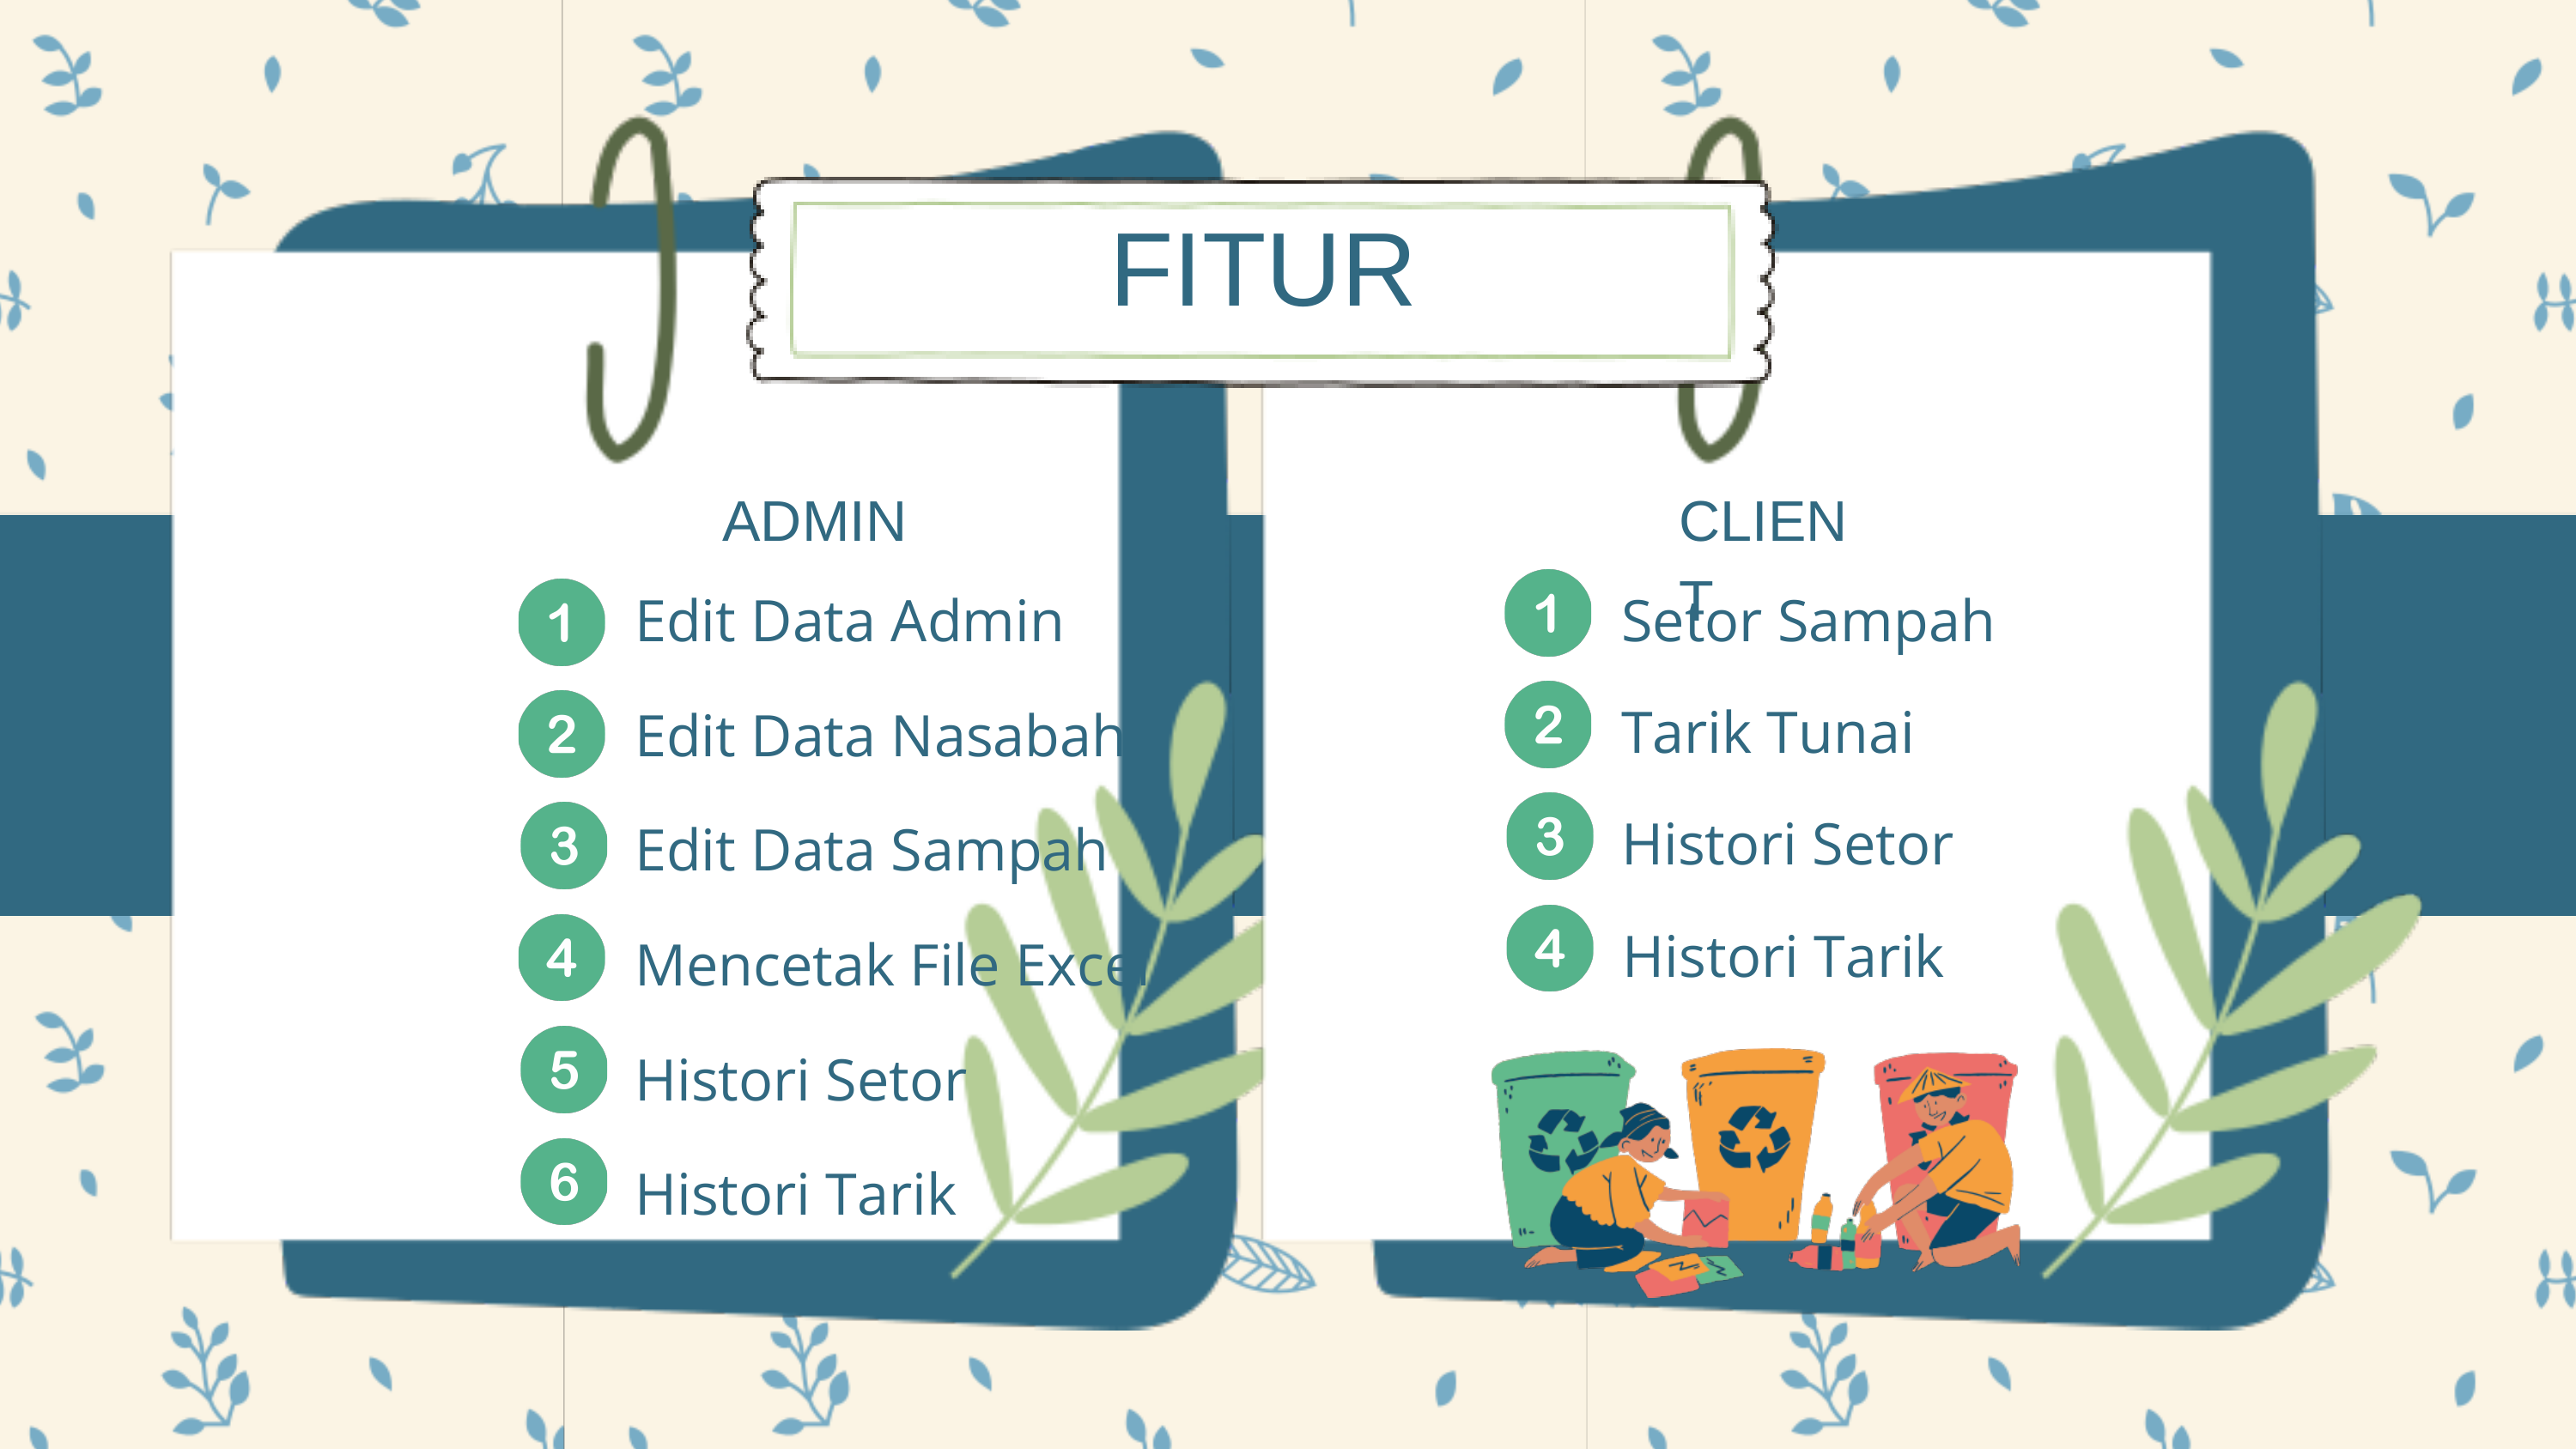

FITUR
ADMIN
CLIENT

Edit Data Admin
Edit Data Nasabah
Edit Data Sampah
Mencetak File Excel
Histori Setor
Histori Tarik
Setor Sampah
Tarik Tunai
Histori Setor
Histori Tarik